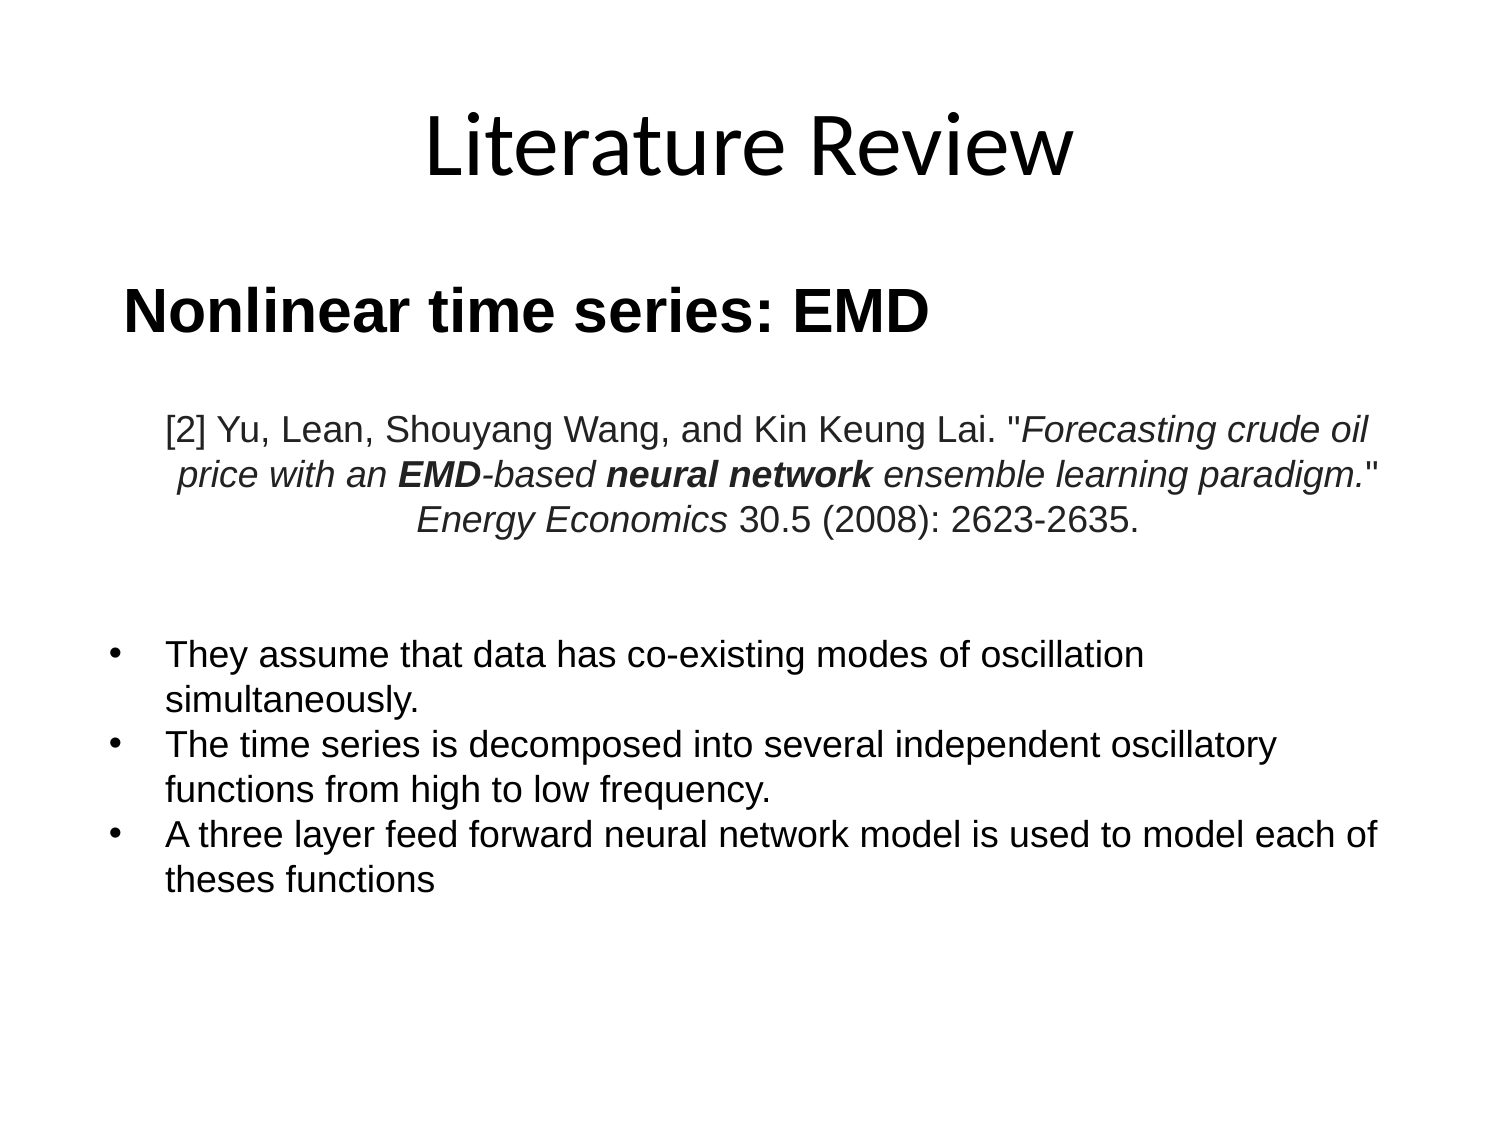

# Literature Review
Nonlinear time series: EMD

[2] Yu, Lean, Shouyang Wang, and Kin Keung Lai. "Forecasting crude oil price with an EMD-based neural network ensemble learning paradigm." Energy Economics 30.5 (2008): 2623-2635.

They assume that data has co-existing modes of oscillation simultaneously.
The time series is decomposed into several independent oscillatory functions from high to low frequency.
A three layer feed forward neural network model is used to model each of theses functions